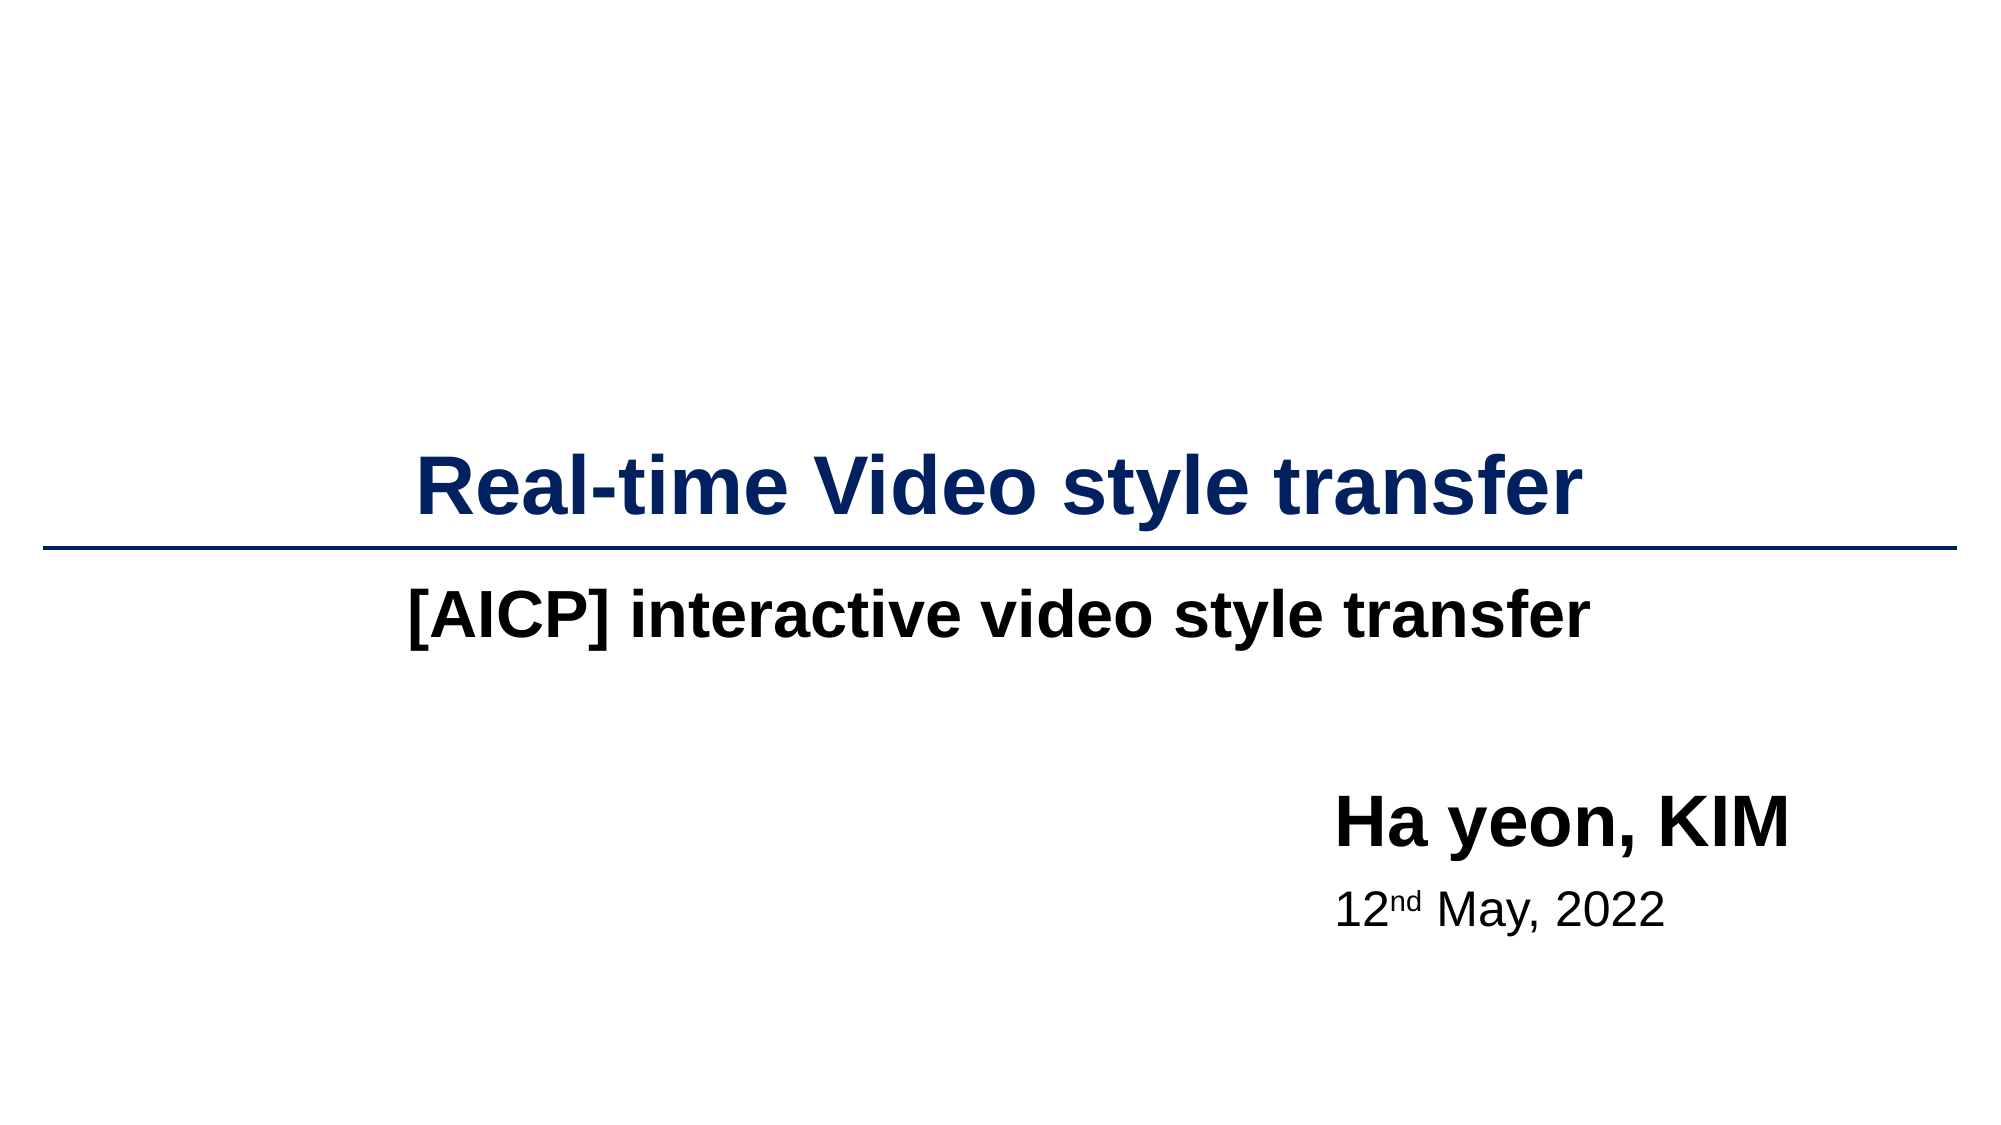

# Real-time Video style transfer [AICP] interactive video style transfer
Ha yeon, KIM
12nd May, 2022